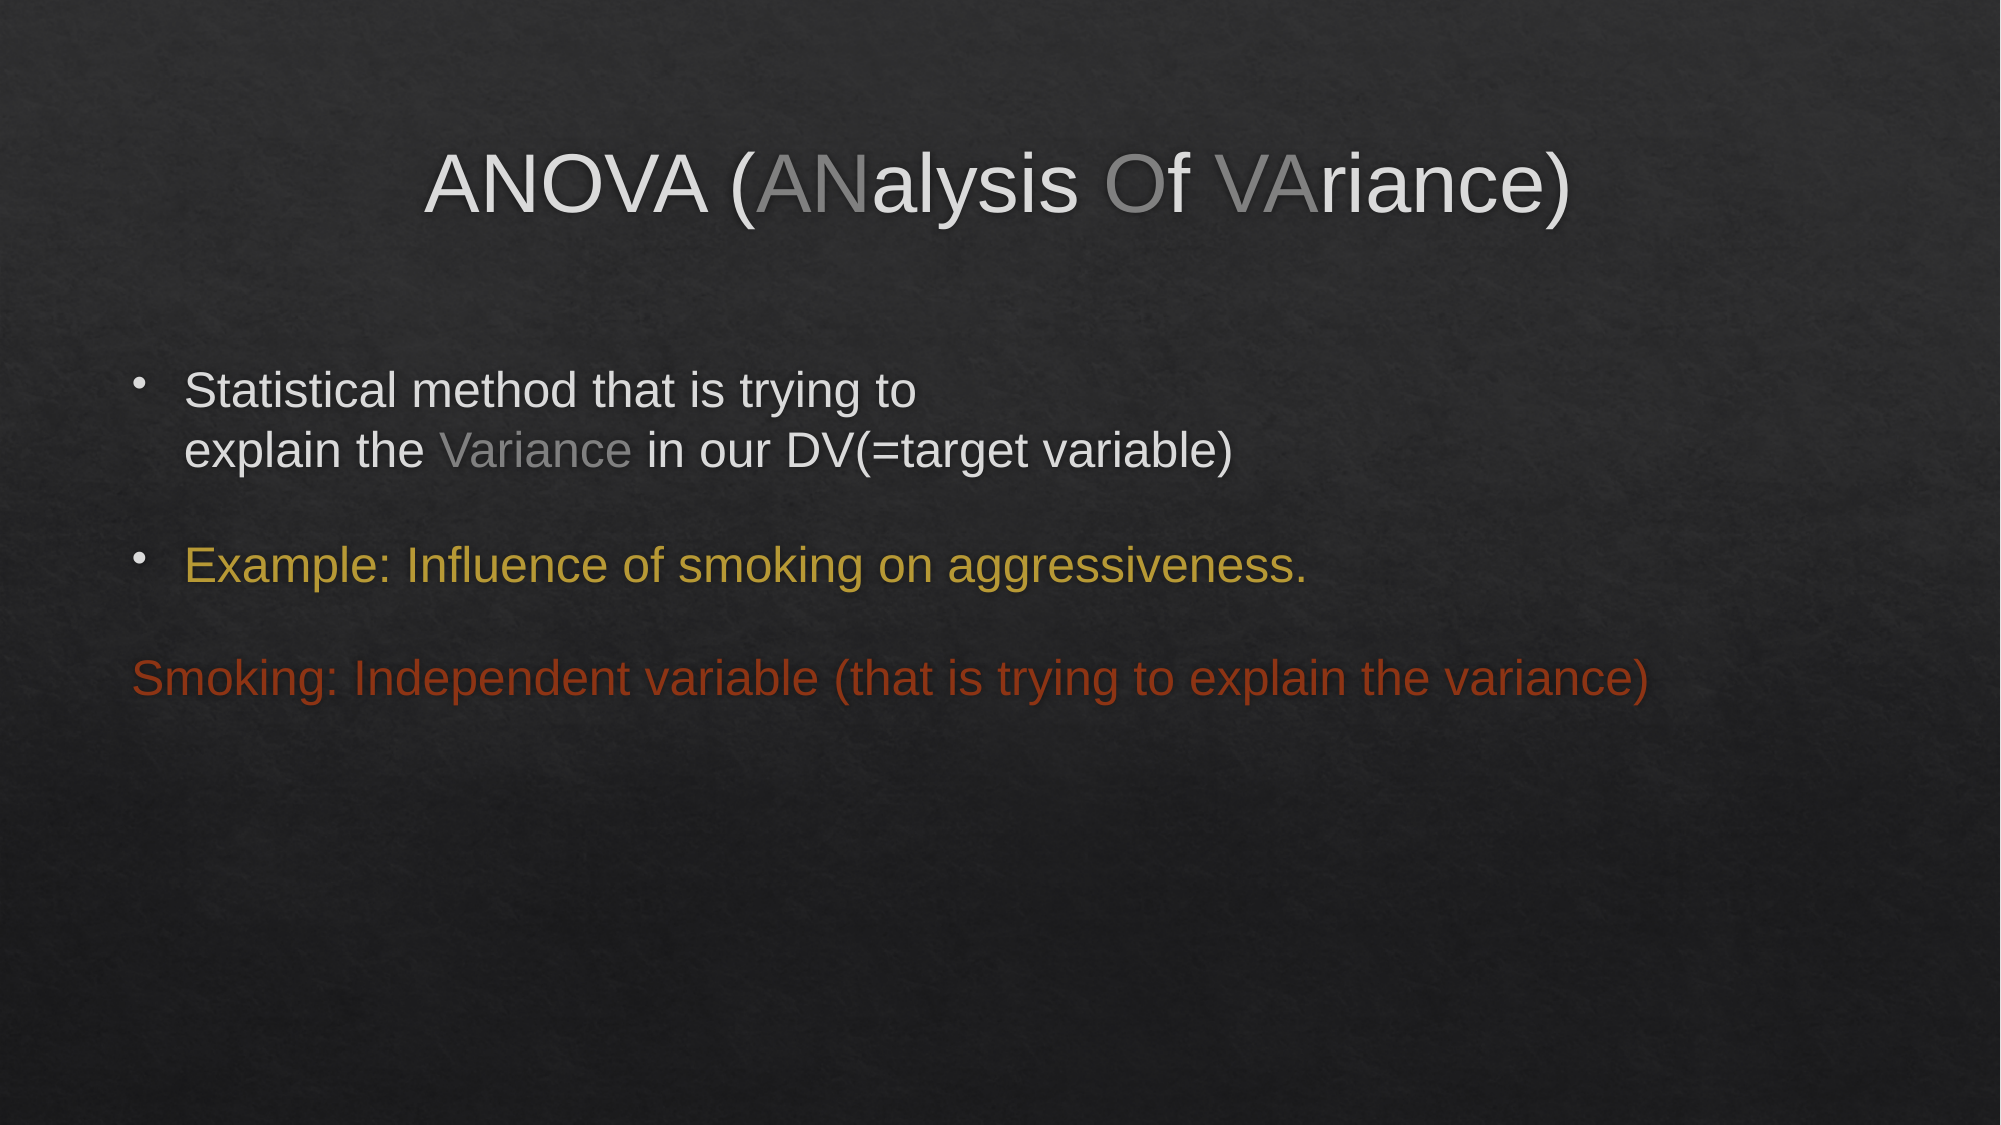

# ANOVA (ANalysis Of VAriance)
Statistical method that is trying to
explain the Variance in our DV(=target variable)
Example: Influence of smoking on aggressiveness.
Smoking: Independent variable (that is trying to explain the variance)